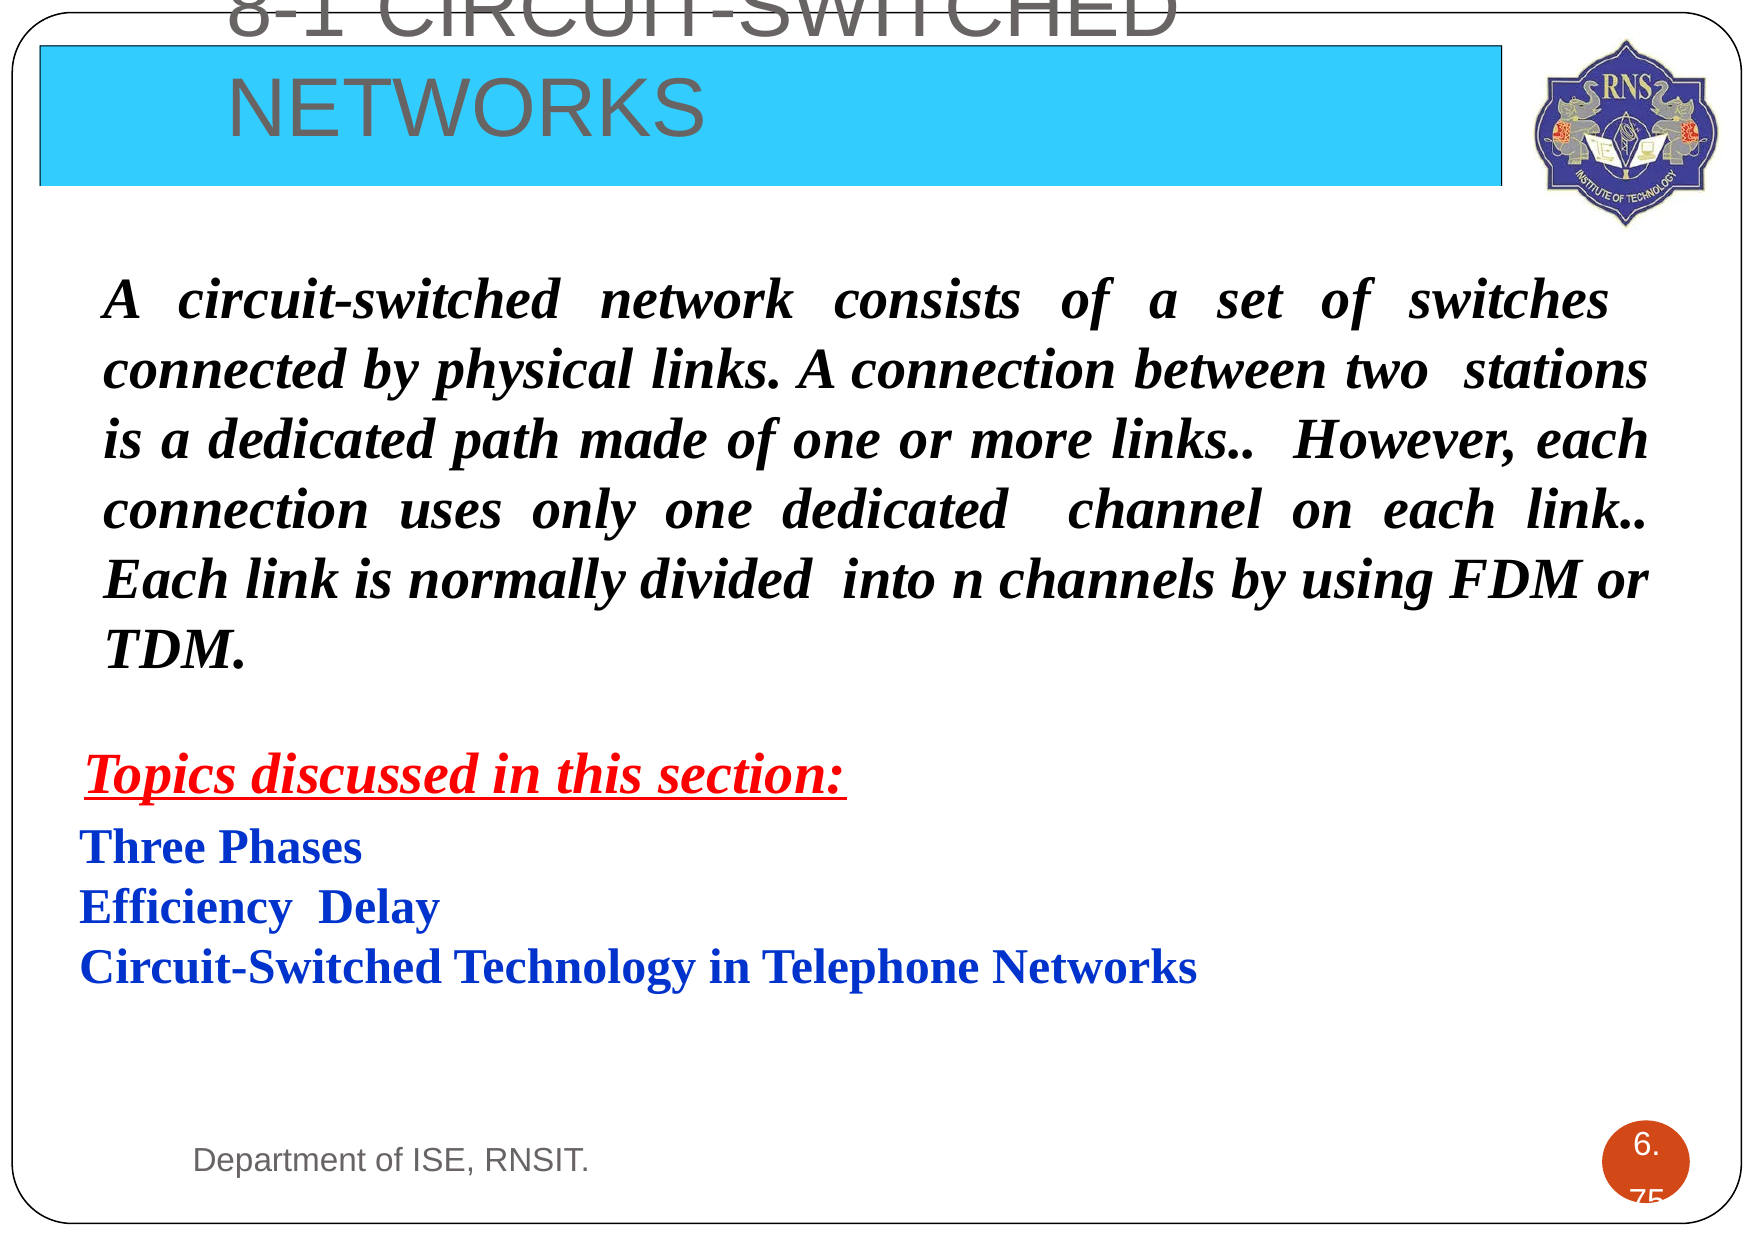

# 8-1	CIRCUIT-SWITCHED NETWORKS
A circuit-switched network consists of a set of switches  connected by physical links. A connection between two  stations is a dedicated path made of one or more links..  However, each connection uses only one dedicated  channel on each link.. Each link is normally divided  into n channels by using FDM or TDM.
Topics discussed in this section:
Three Phases  Efficiency  Delay
Circuit-Switched Technology in Telephone Networks

Department of ISE, RNSIT.
6.75